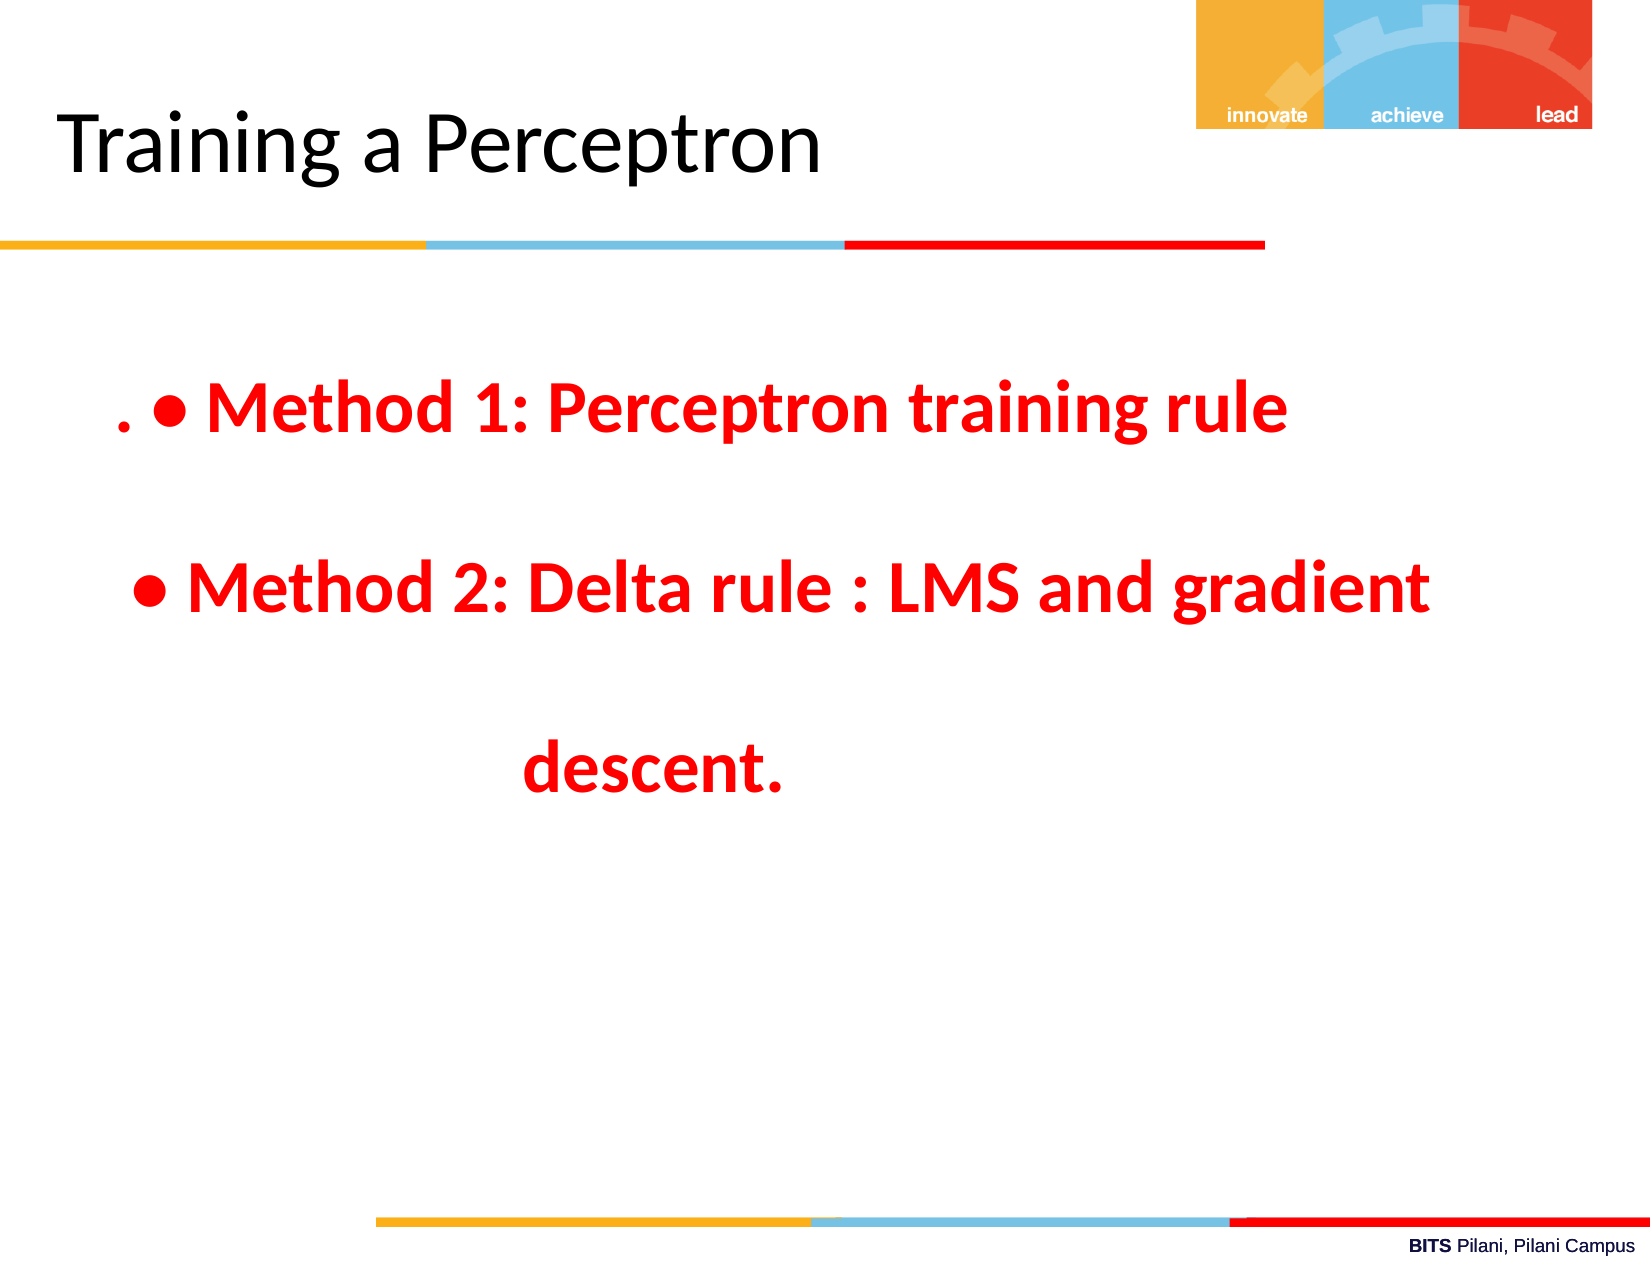

Training a Perceptron
. • Method 1: Perceptron training rule

 • Method 2: Delta rule : LMS and gradient
                        descent.